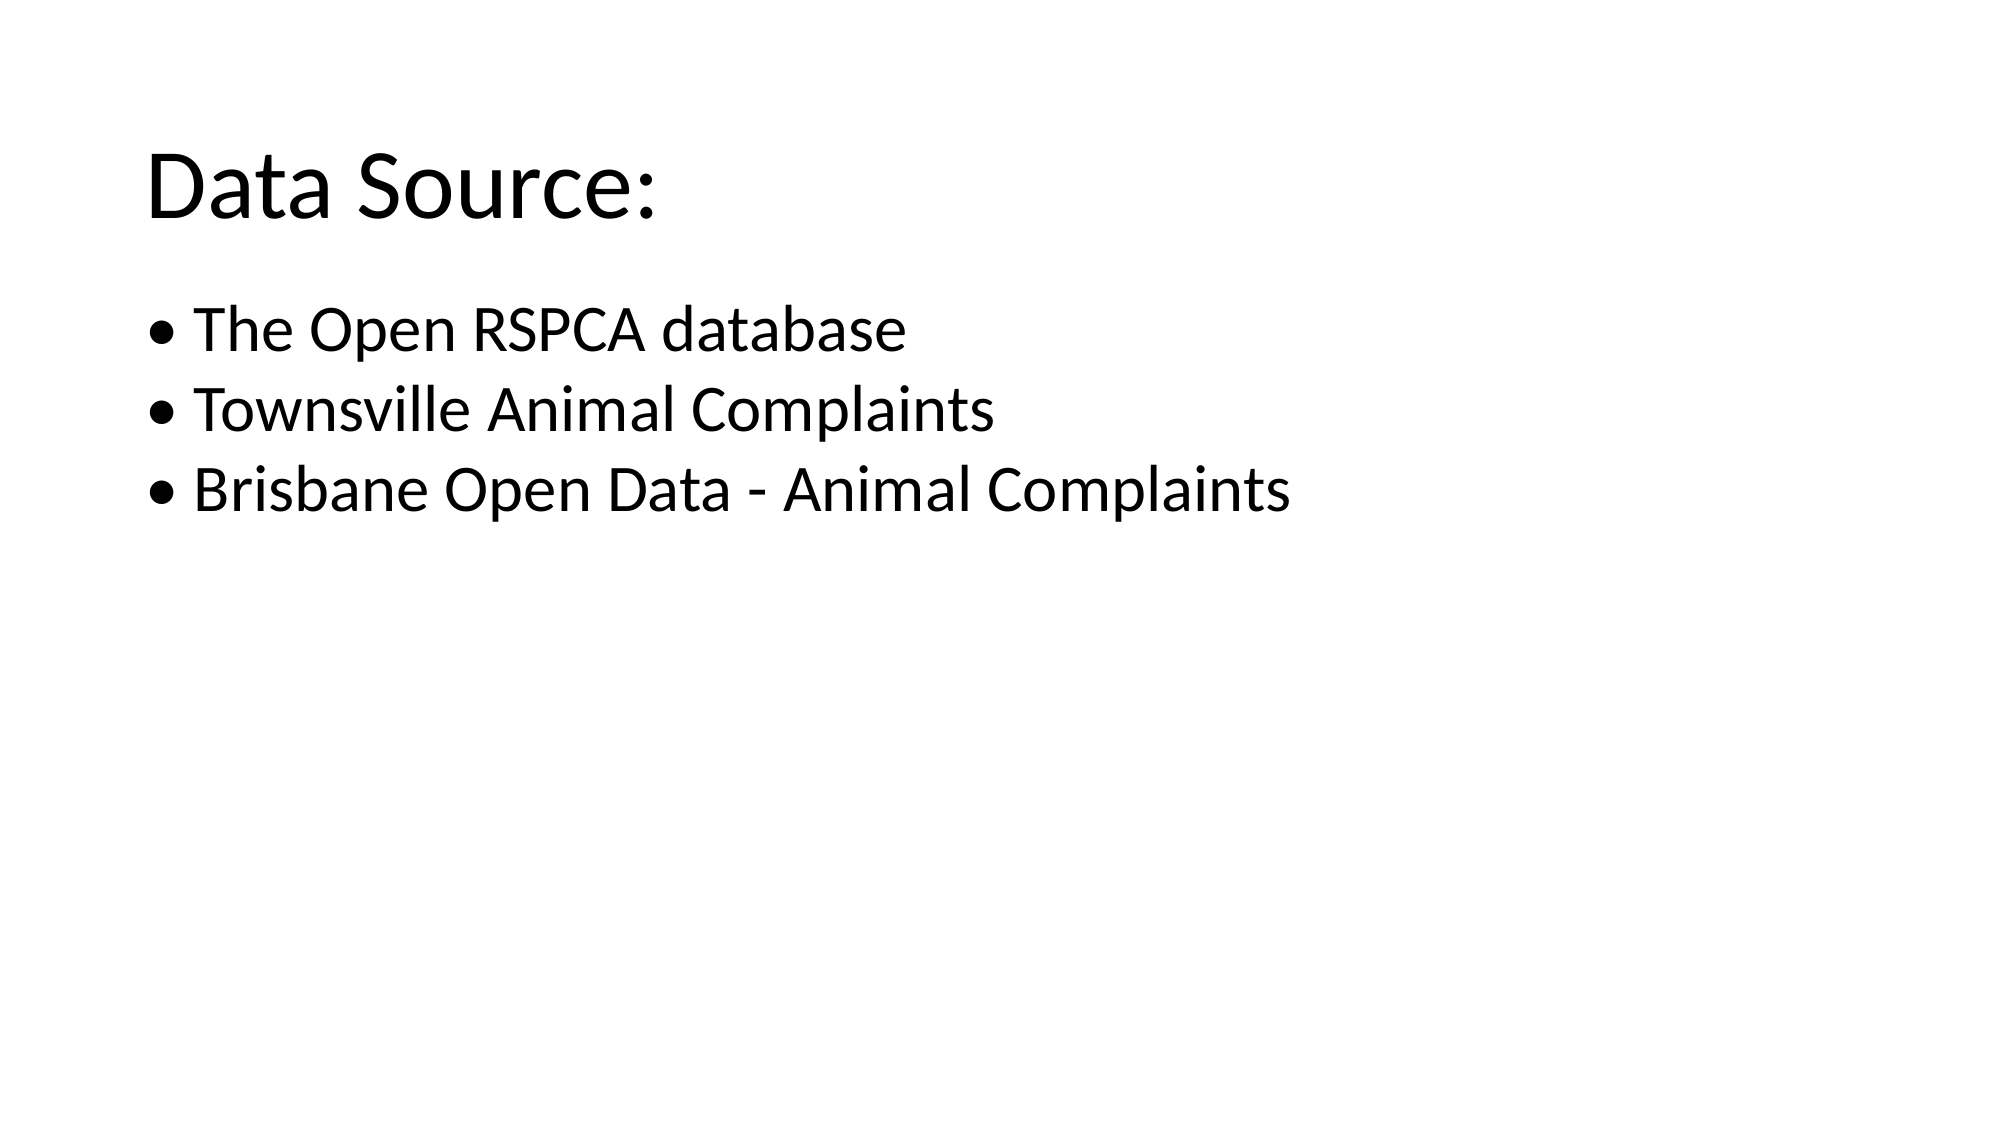

Data Source:
• The Open RSPCA database
• Townsville Animal Complaints
• Brisbane Open Data - Animal Complaints